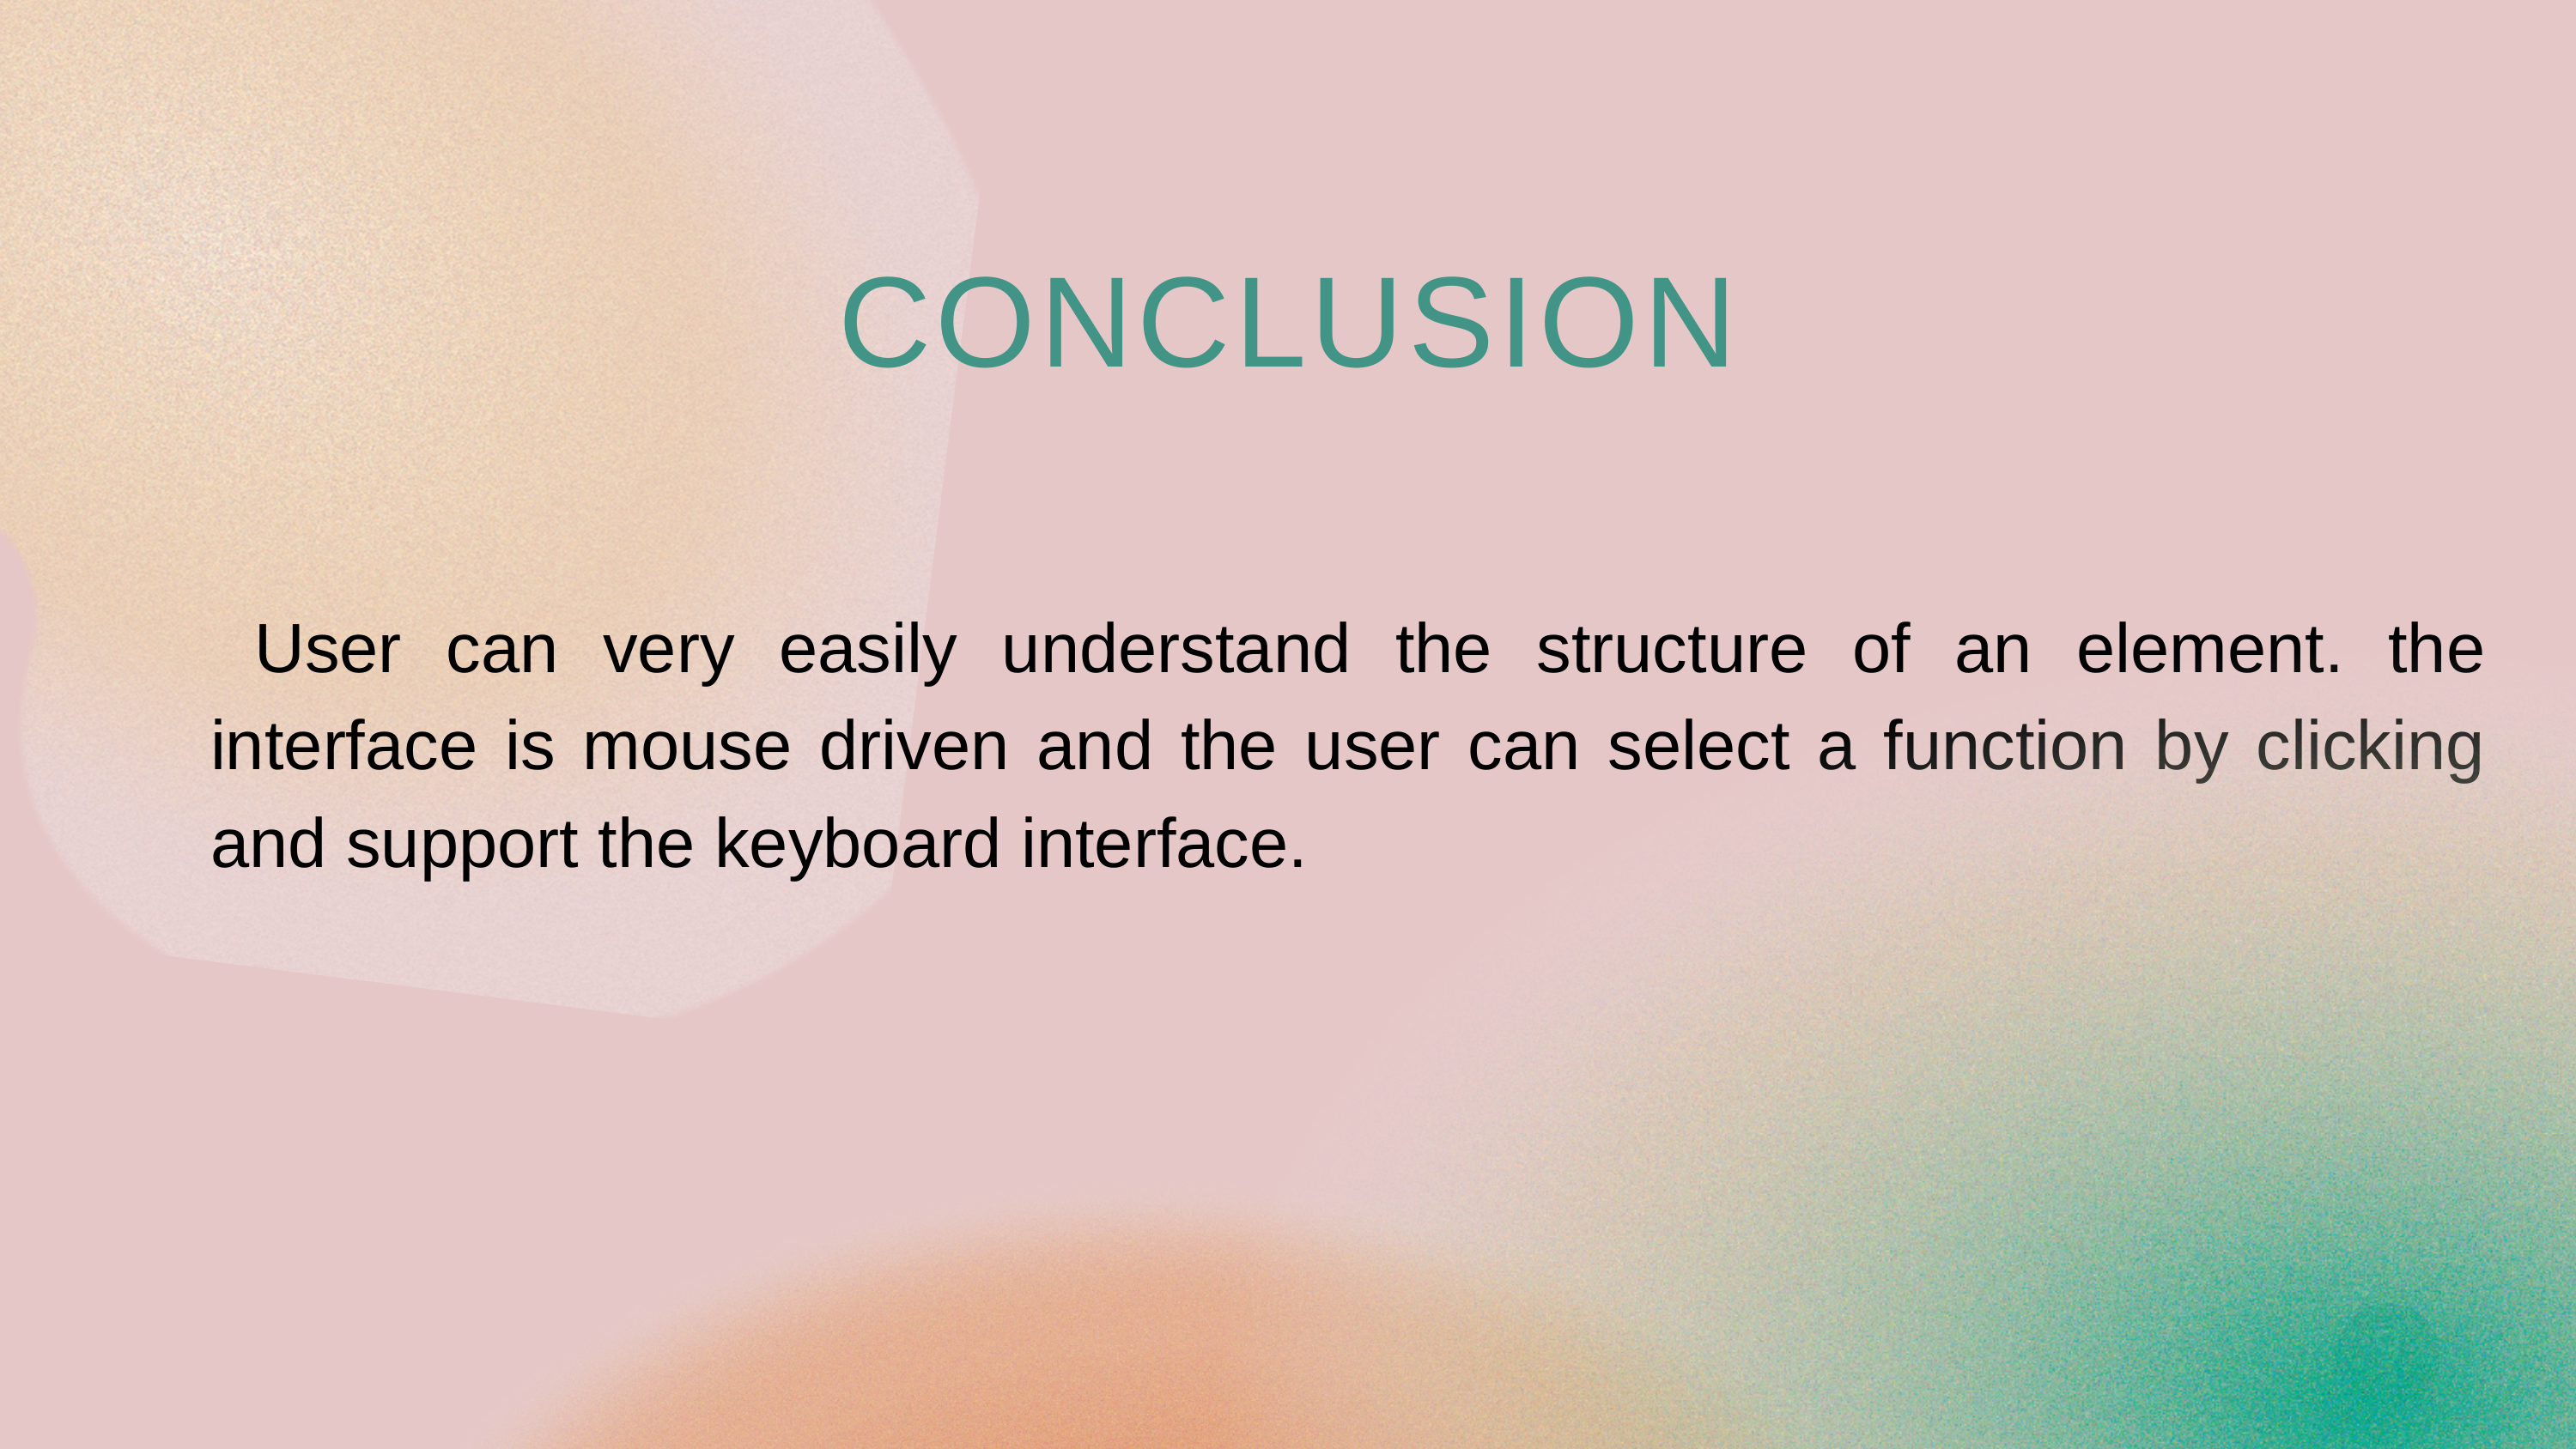

CONCLUSION
 User can very easily understand the structure of an element. the interface is mouse driven and the user can select a function by clicking and support the keyboard interface.

9